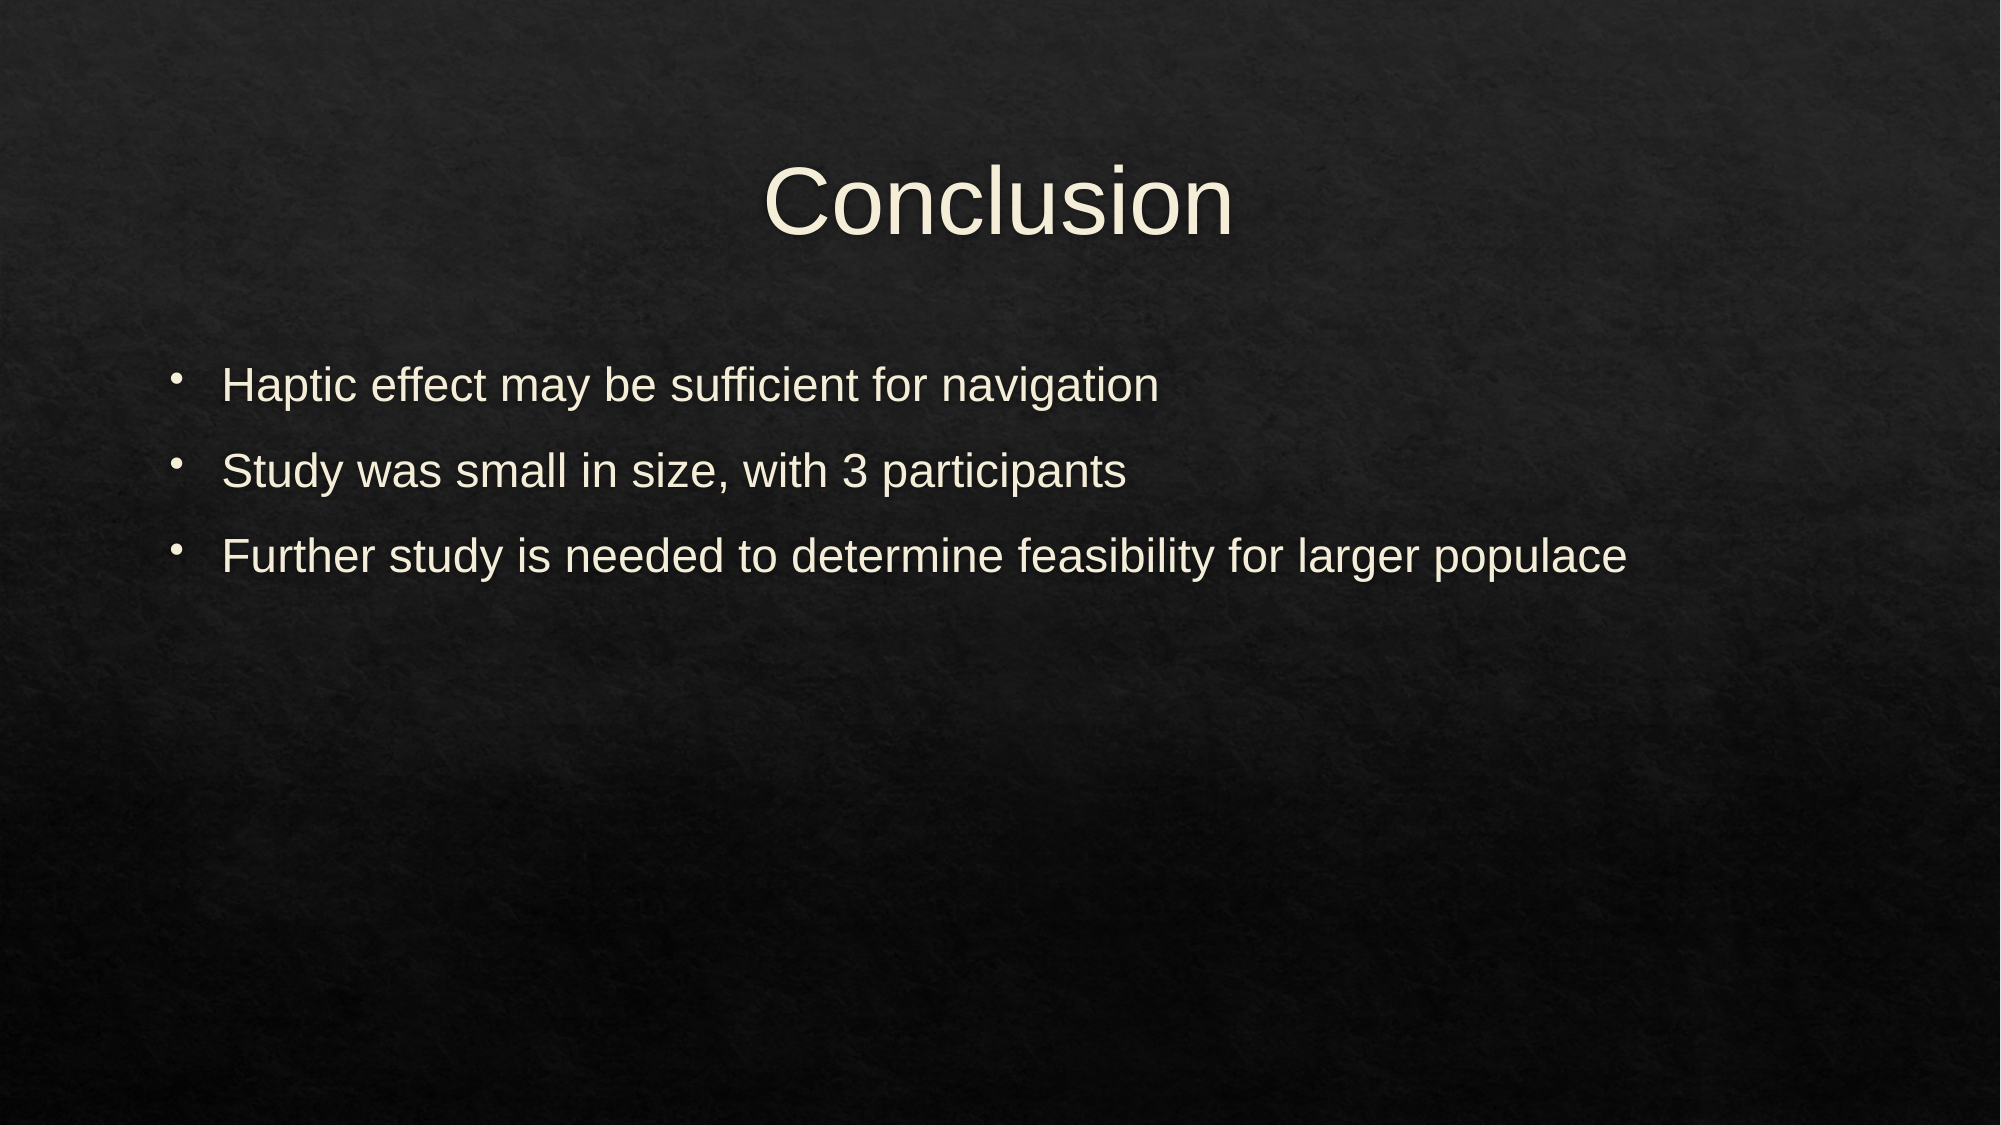

# Conclusion
Haptic effect may be sufficient for navigation
Study was small in size, with 3 participants
Further study is needed to determine feasibility for larger populace